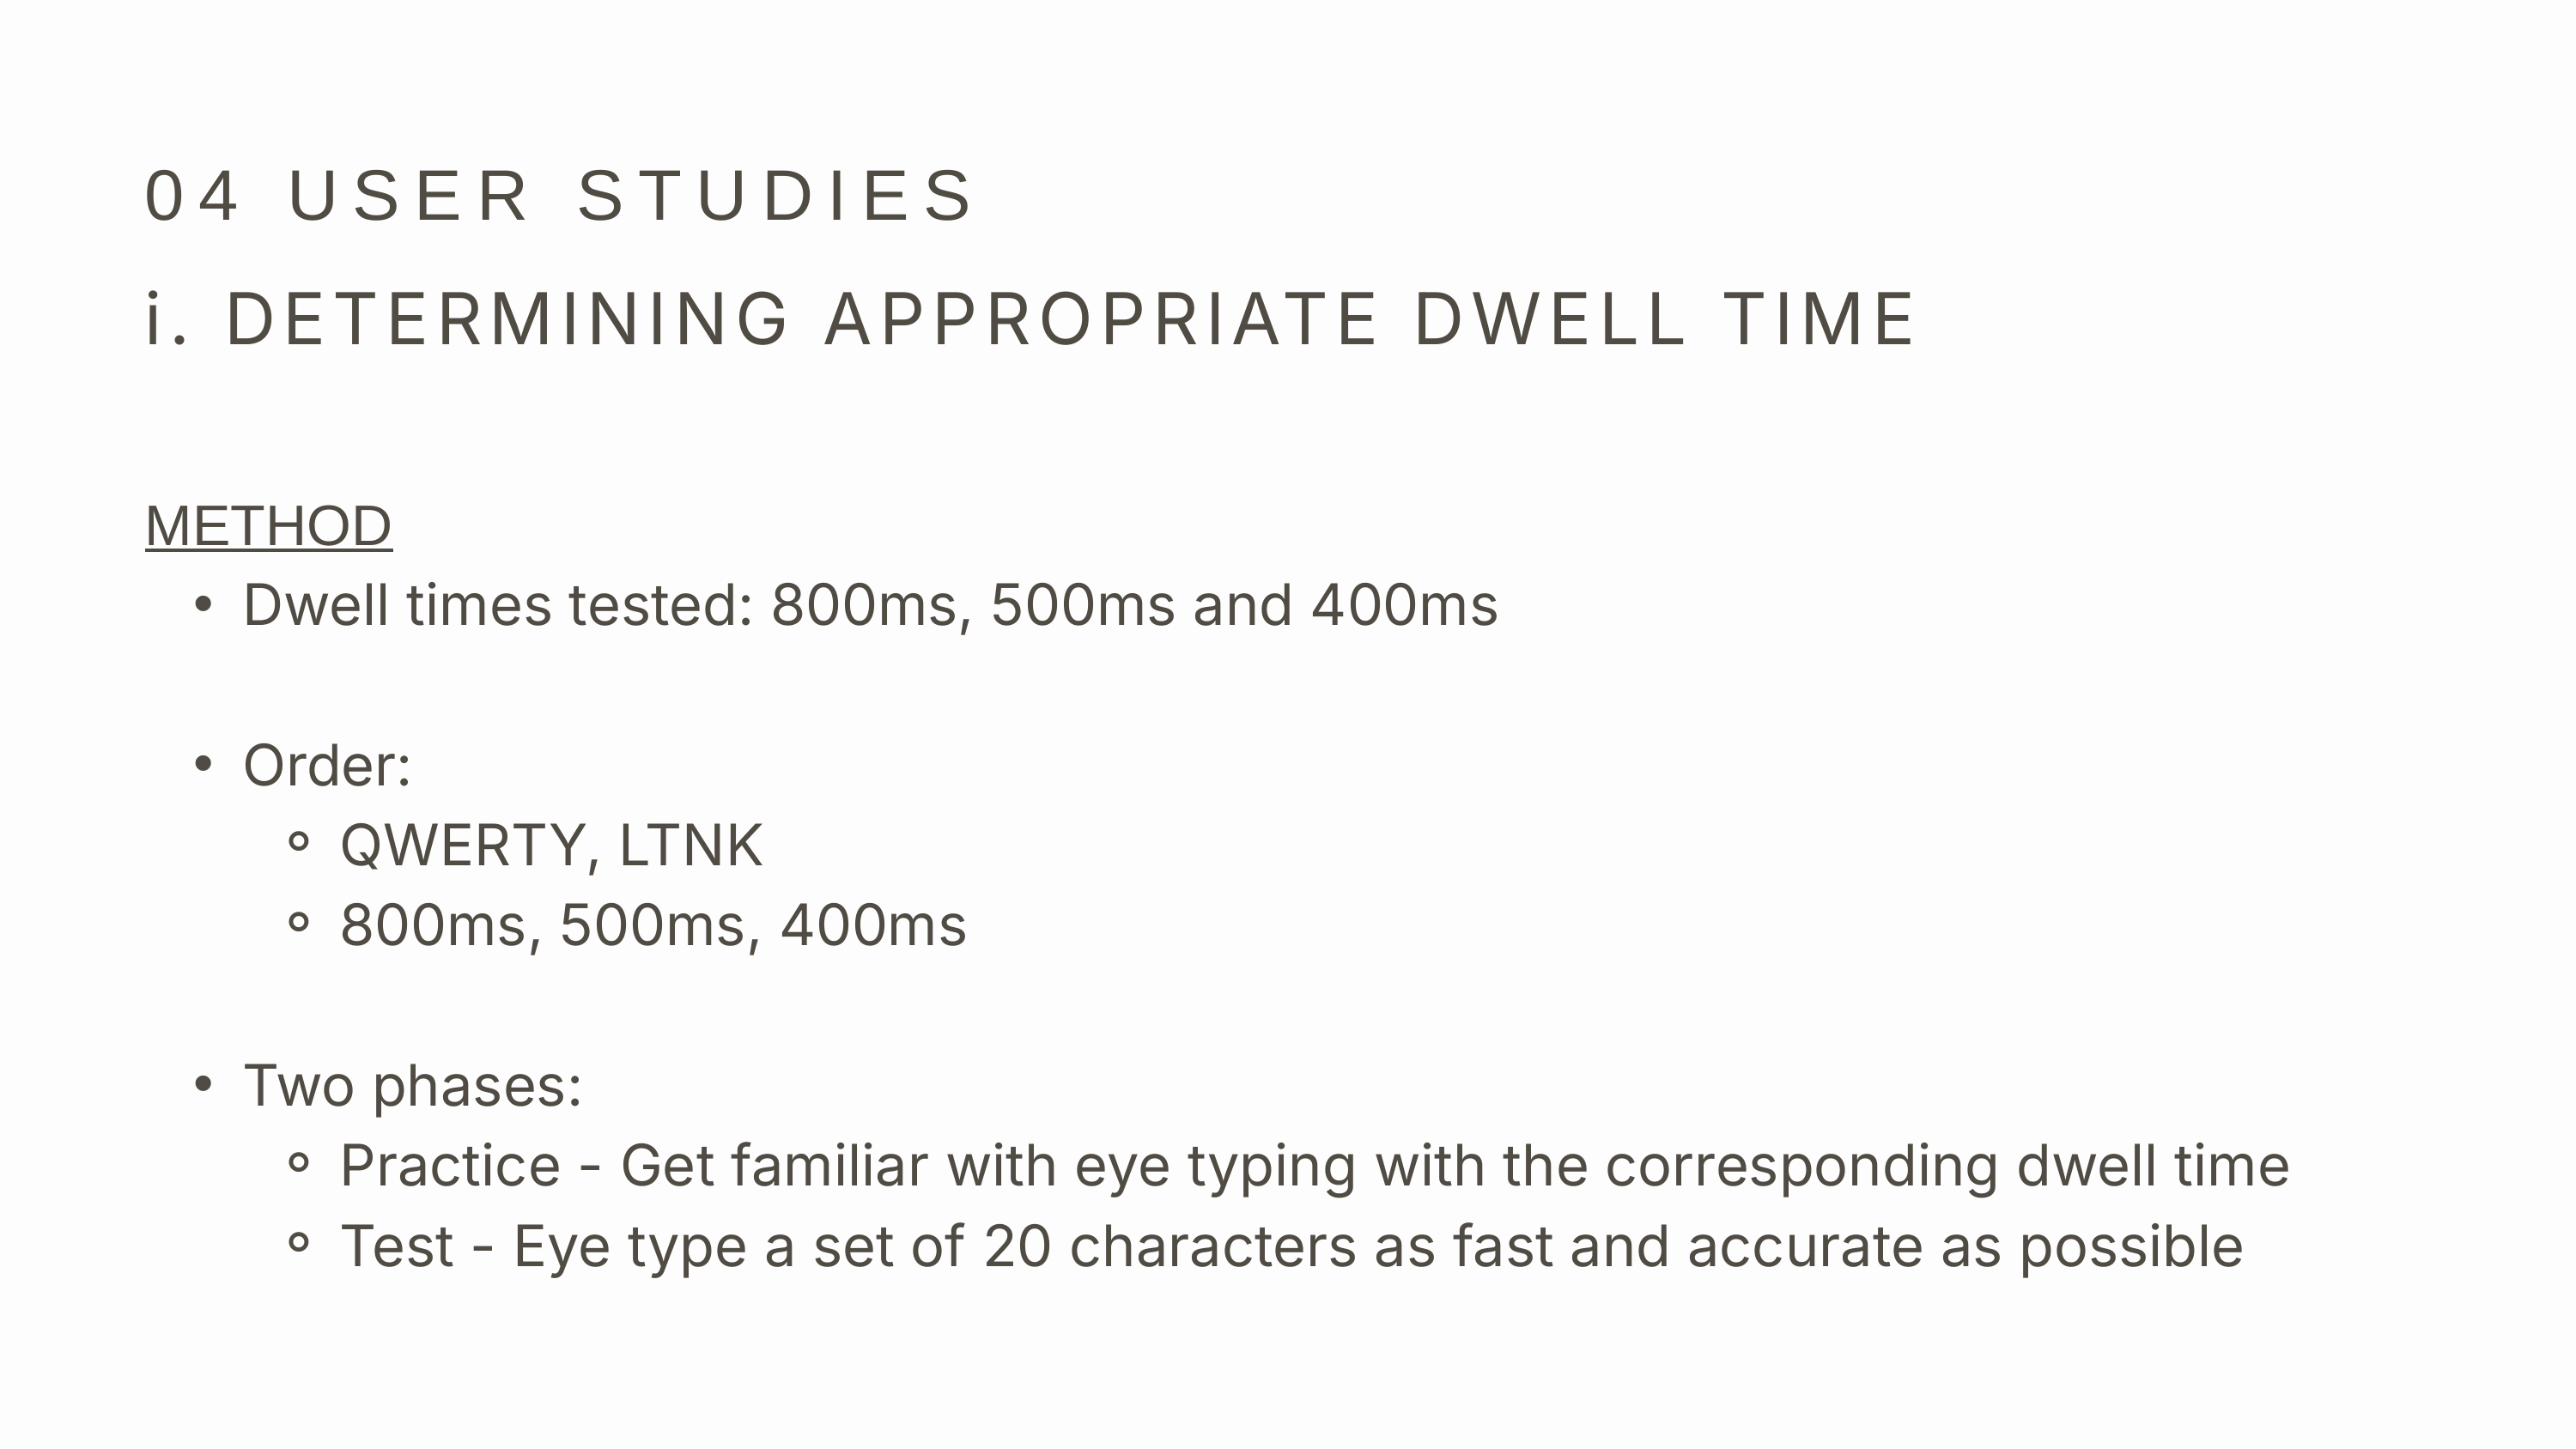

04 USER STUDIES
i. DETERMINING APPROPRIATE DWELL TIME
METHOD
Dwell times tested: 800ms, 500ms and 400ms

Order:
QWERTY, LTNK
800ms, 500ms, 400ms

Two phases:
Practice - Get familiar with eye typing with the corresponding dwell time
Test - Eye type a set of 20 characters as fast and accurate as possible